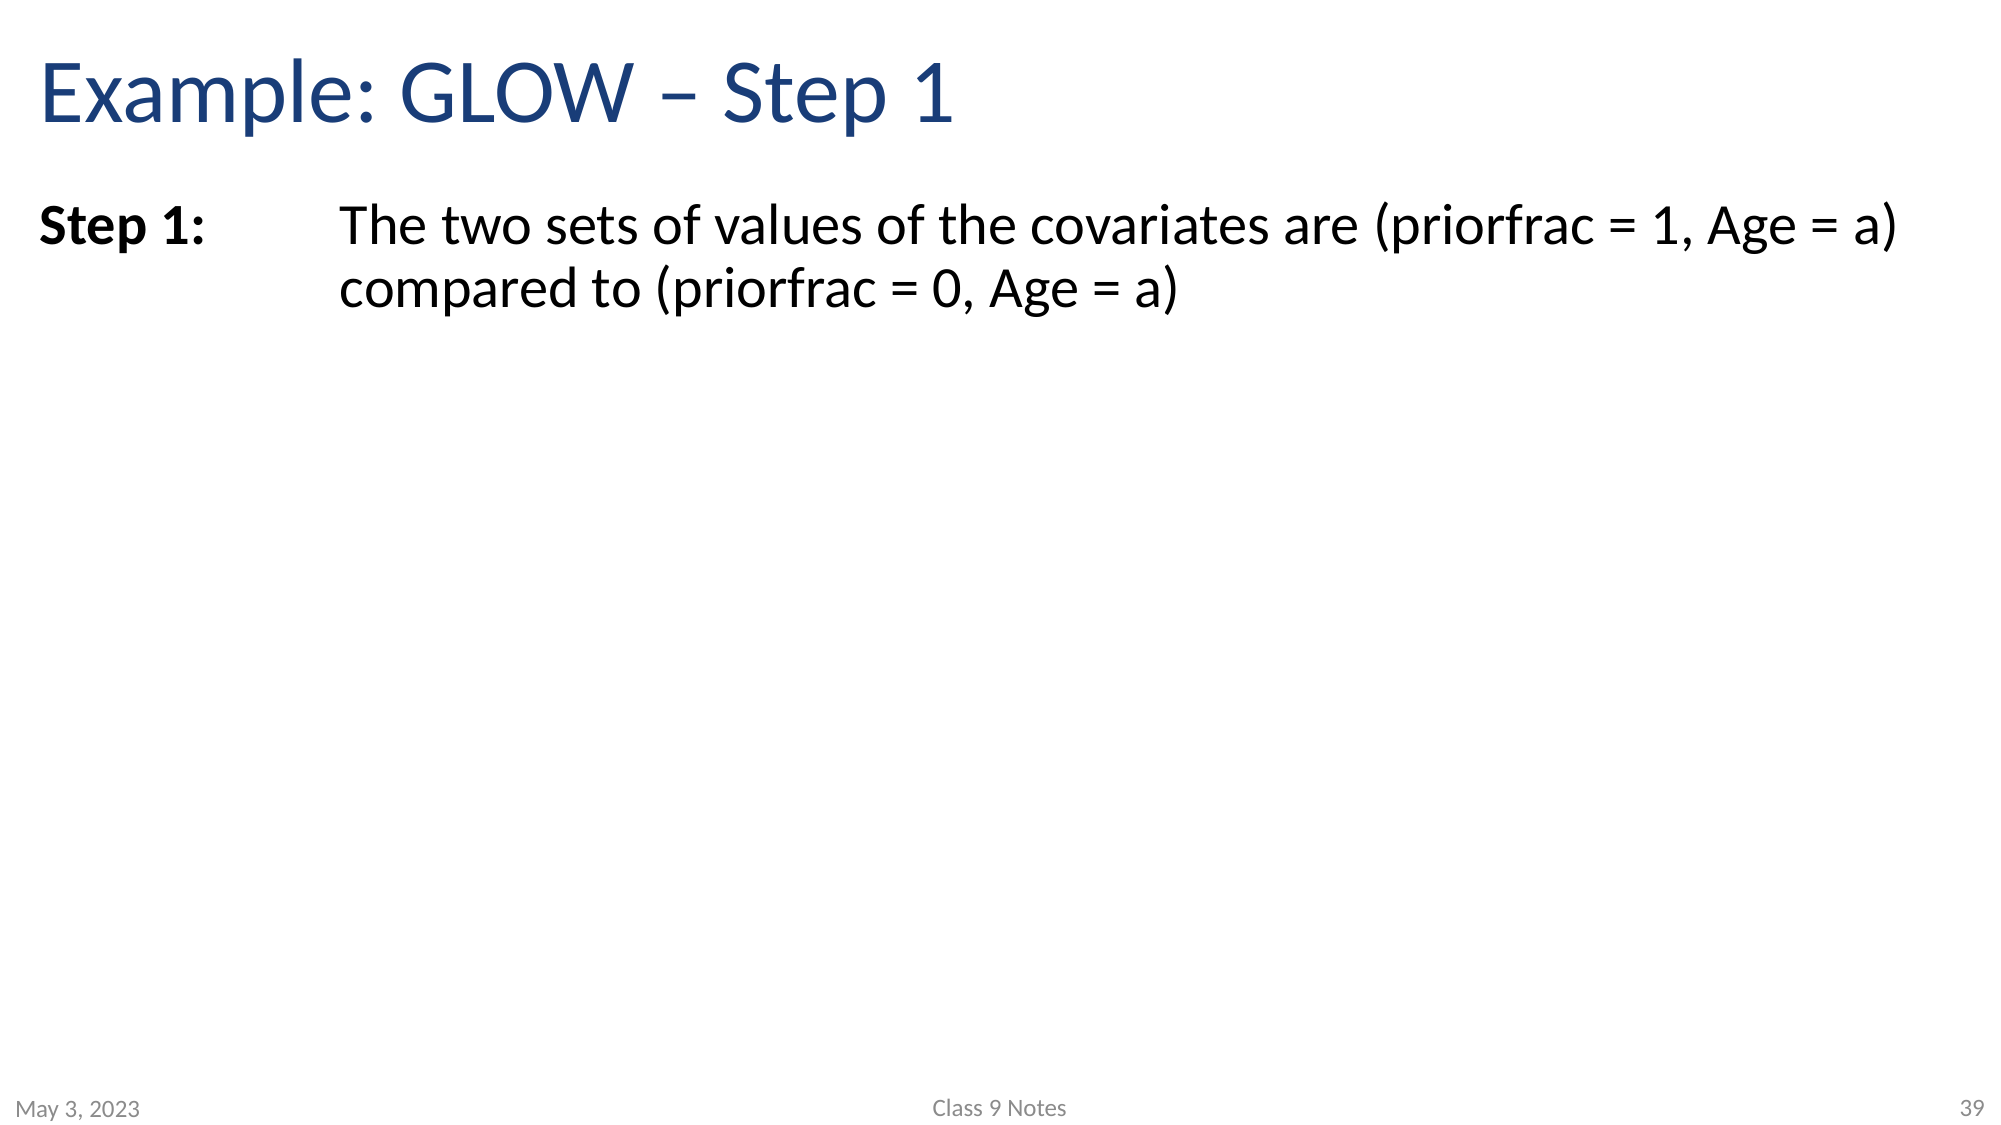

# Example: GLOW – Step 1
Step 1: 	The two sets of values of the covariates are (priorfrac = 1, Age = a) 		compared to (priorfrac = 0, Age = a)

Class 9 Notes
39
May 3, 2023